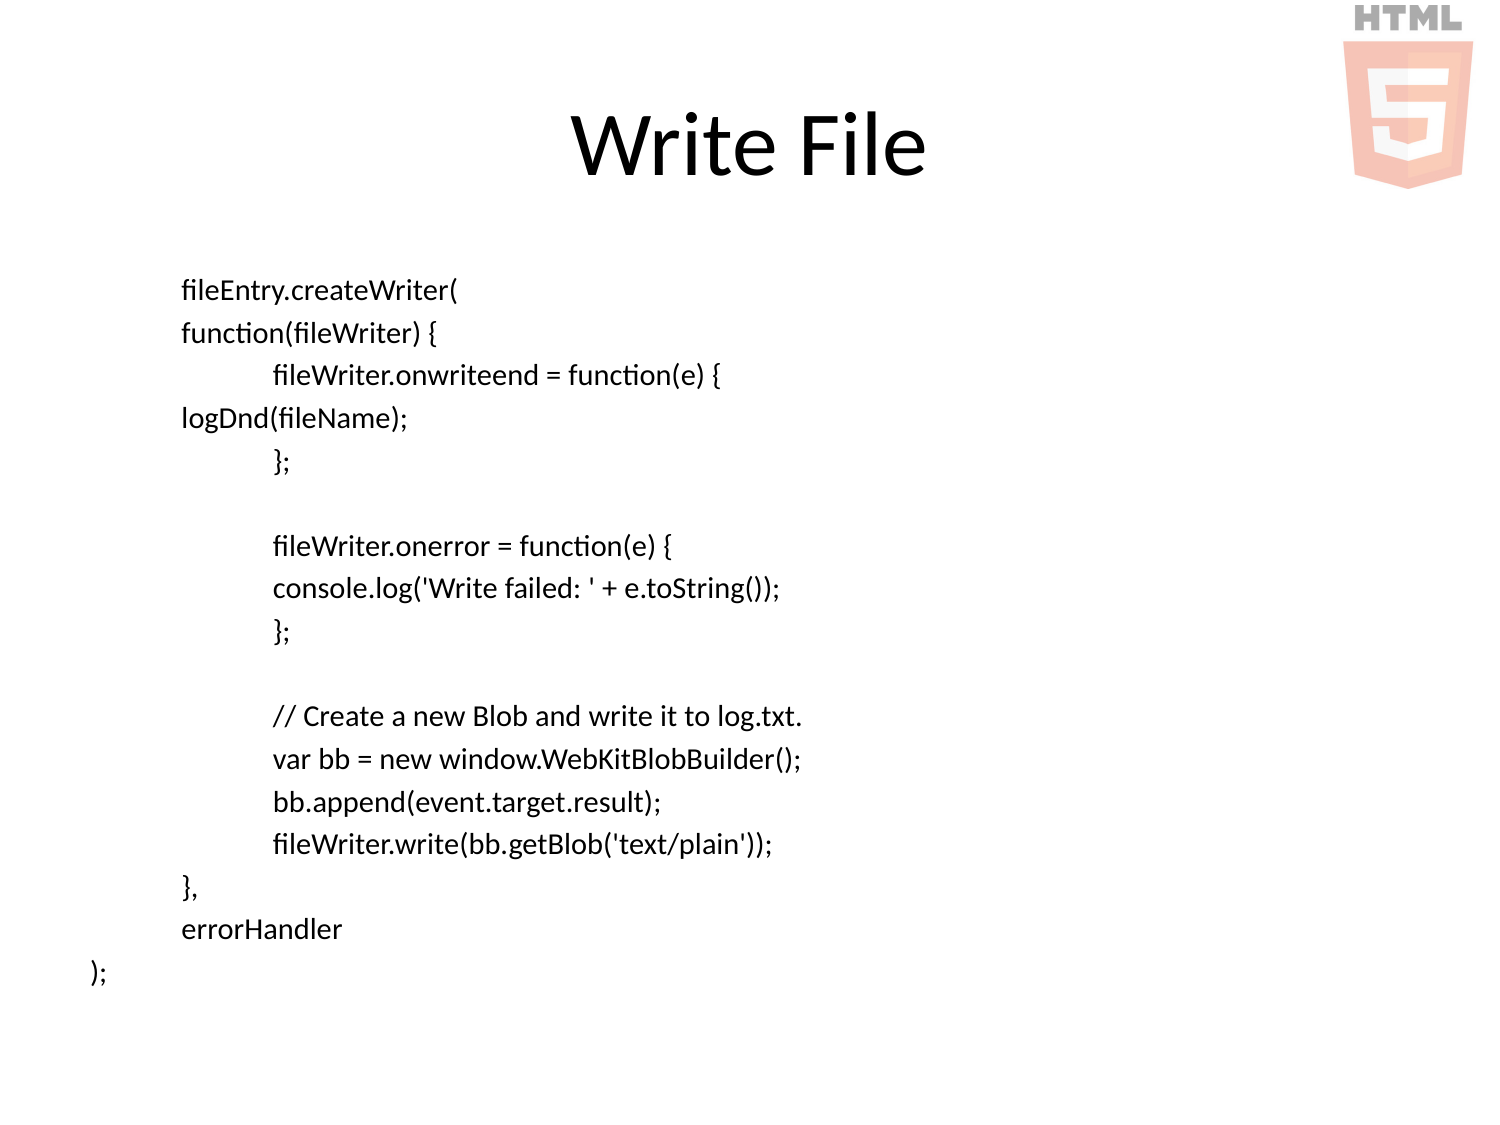

# Write File
	fileEntry.createWriter(
		function(fileWriter) {
                     	fileWriter.onwriteend = function(e) {
				logDnd(fileName);
                     	};

                     	fileWriter.onerror = function(e) {
                       		console.log('Write failed: ' + e.toString());
                     	};

                     	// Create a new Blob and write it to log.txt.
                     	var bb = new window.WebKitBlobBuilder();
                     	bb.append(event.target.result);
                     	fileWriter.write(bb.getBlob('text/plain'));
		},
		errorHandler
);